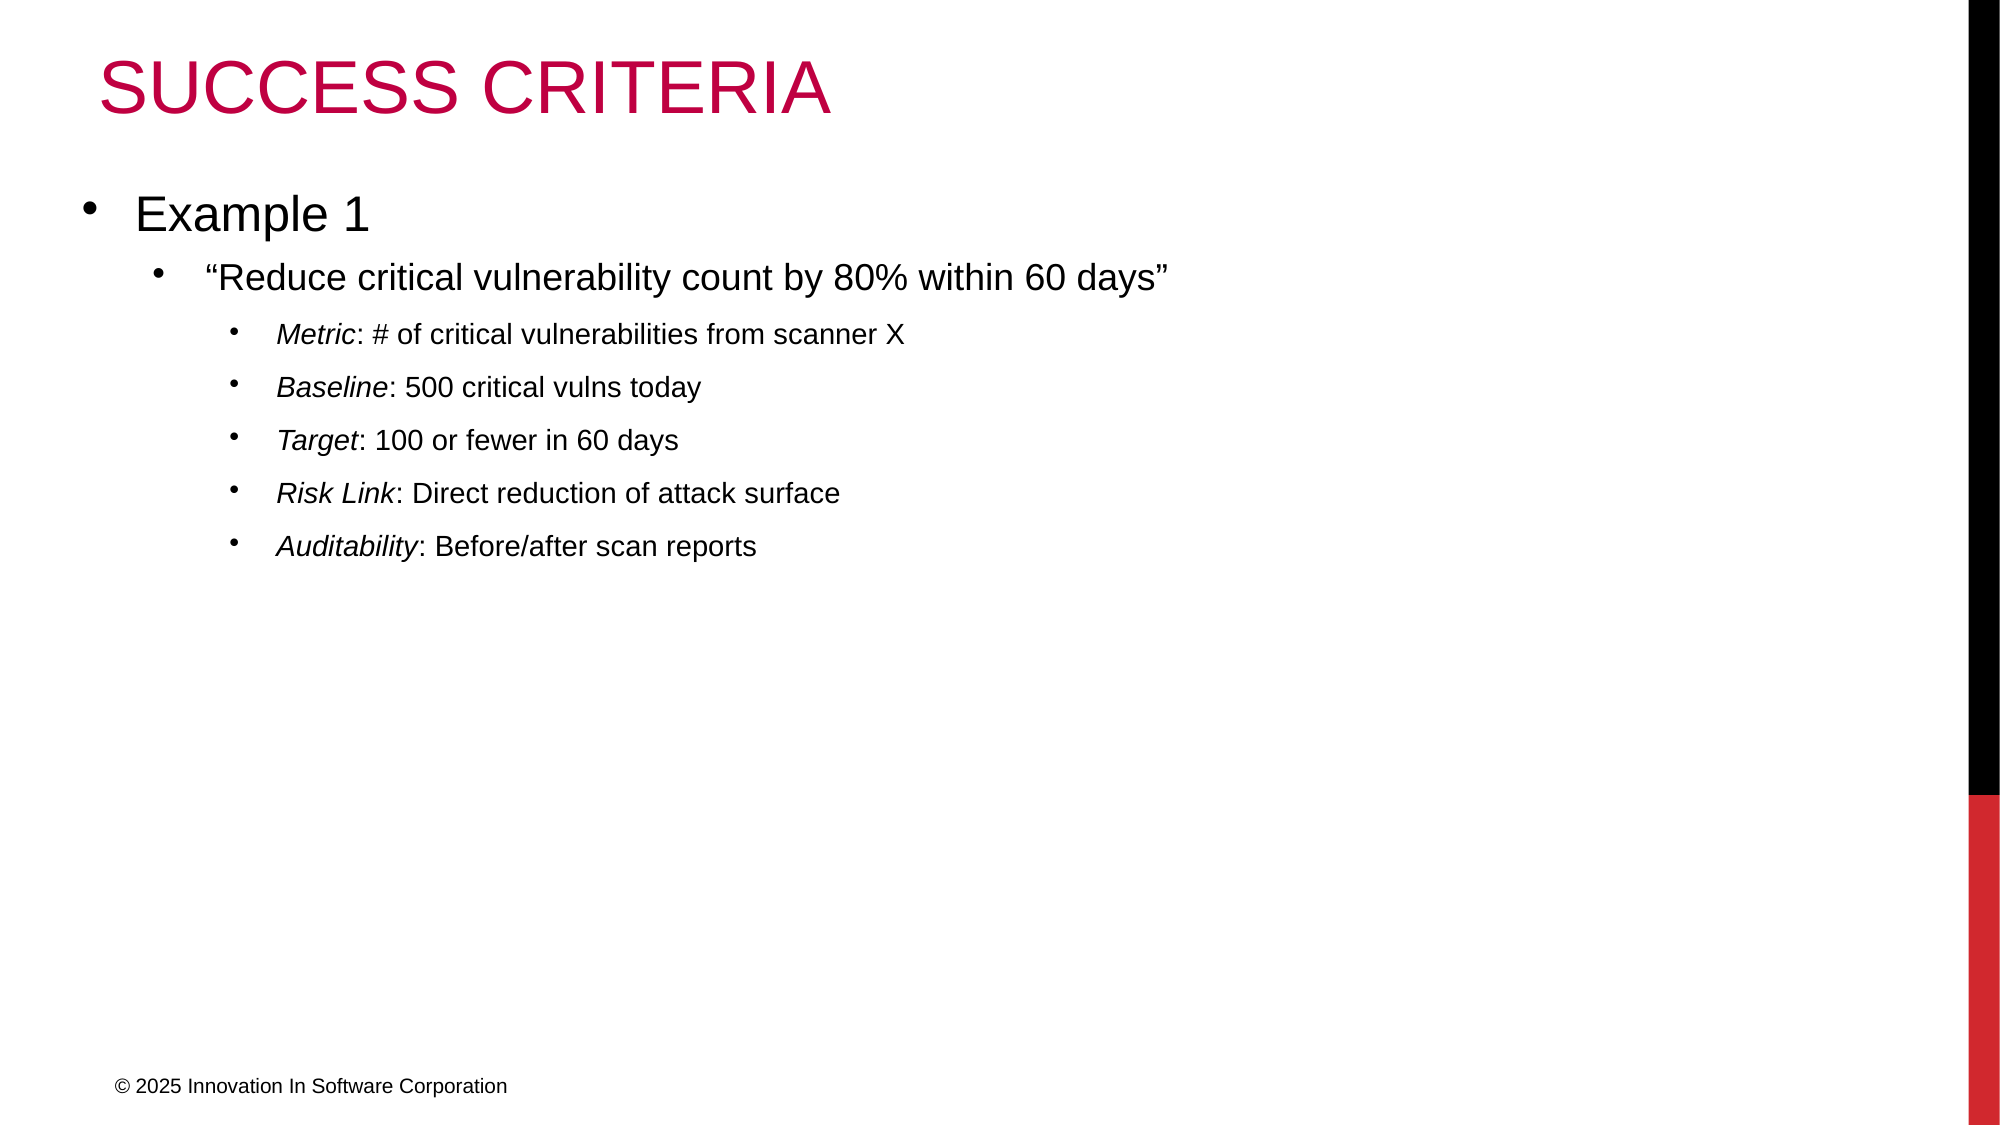

# Success Criteria
Example 1
“Reduce critical vulnerability count by 80% within 60 days”
Metric: # of critical vulnerabilities from scanner X
Baseline: 500 critical vulns today
Target: 100 or fewer in 60 days
Risk Link: Direct reduction of attack surface
Auditability: Before/after scan reports
© 2025 Innovation In Software Corporation